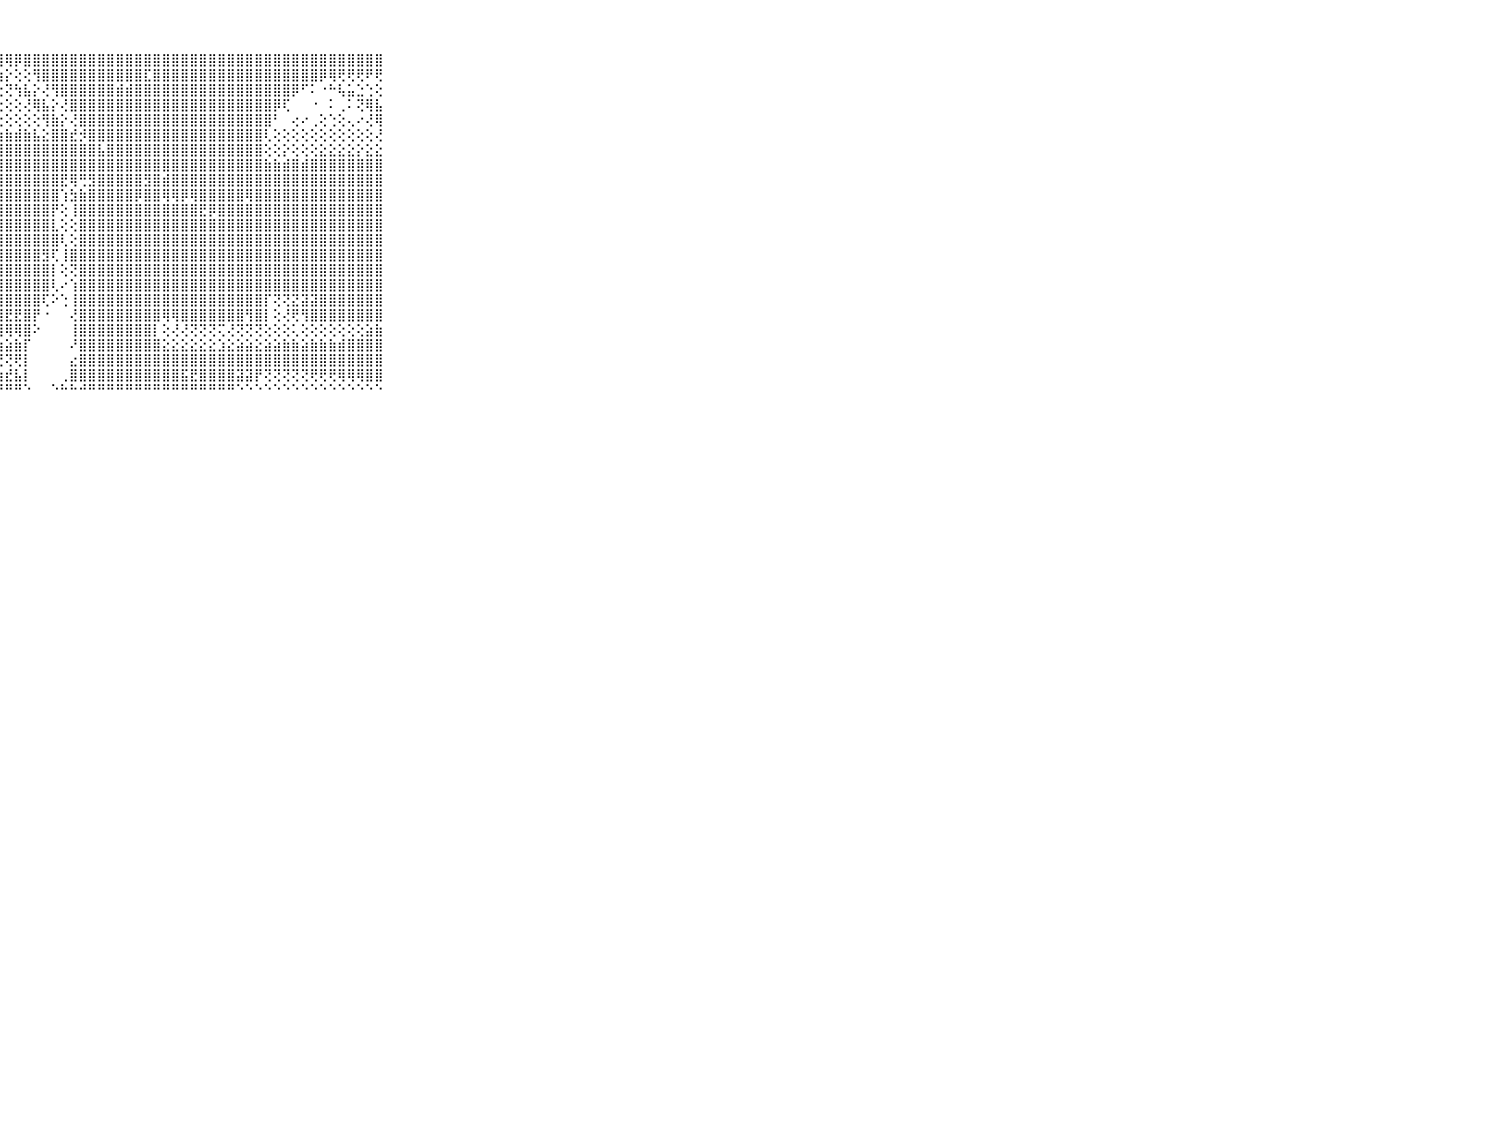

⠀⠀⠀⠀⠀⠀⠀⠀⠀⠀⠀⢝⡕⣞⢻⡫⡽⣟⣞⣽⢷⢟⢟⢟⢝⢝⢟⢻⢿⡿⣿⣿⣿⣿⣿⣿⣿⣿⣿⣿⣿⣿⣿⣿⣿⣿⣿⣿⣿⣿⣿⣿⣿⣿⣿⣿⣿⣿⣿⣿⣿⣿⣿⣿⣿⣿⣿⣿⣿⠀⠀⠀⠀⠀⠀⠀⠀⠀⠀⠀⠀
⠀⠀⠀⠀⠀⠀⠀⠀⠀⠀⠀⢱⢕⢝⢏⣣⡵⢿⢽⢷⢧⣥⣭⣥⢕⢗⢵⣵⡕⢕⢕⢻⣿⣿⣿⣿⣿⣿⣿⣿⣿⣿⣿⣏⣿⣿⣿⣿⣿⣿⣿⣿⣿⣿⣿⣿⣿⣿⣿⣿⣿⣿⡿⢿⢟⢟⢟⠟⢟⠀⠀⠀⠀⠀⠀⠀⠀⠀⠀⠀⠀
⠀⠀⠀⠀⠀⠀⠀⠀⠀⠀⠀⢱⣝⢕⡿⢏⢕⢕⢕⢕⢕⢕⢕⢕⢕⢕⢕⢕⢝⢳⣧⡕⢜⢻⣿⣿⣿⣿⣿⣿⣾⣾⣿⣿⣿⣿⣿⣿⣿⣿⣿⣿⣿⣿⣿⣿⣿⣿⣿⡿⠋⠅⠐⠓⢧⣥⣑⢑⢕⠀⠀⠀⠀⠀⠀⠀⠀⠀⠀⠀⠀
⠀⠀⠀⠀⠀⠀⠀⠀⠀⠀⠀⢇⣱⡏⢕⢕⢕⡕⢕⢕⢕⢕⢕⢕⢕⢕⢕⢕⢕⢕⢜⢿⣧⡕⢜⣿⣿⣿⣿⣿⣿⣿⣿⣿⣿⣿⣿⣿⣿⣿⣿⣿⣿⣿⣿⣿⣿⡿⢏⠀⠀⠐⠀⠅⢀⠅⢝⢿⣧⠀⠀⠀⠀⠀⠀⠀⠀⠀⠀⠀⠀
⠀⠀⠀⠀⠀⠀⠀⠀⠀⠀⠀⢕⣿⣿⣿⣿⣷⣿⣧⣵⣇⣵⣕⣕⡕⢕⢕⢕⢕⢕⢕⢕⢻⣷⡕⢜⣿⣿⣿⣿⣿⣿⣿⣿⣿⣿⣿⣿⣿⣿⣿⣿⣿⣿⣿⣿⣿⠃⠀⢔⠔⢀⢕⢑⢕⢄⠔⢜⢿⠀⠀⠀⠀⠀⠀⠀⠀⠀⠀⠀⠀
⠀⠀⠀⠀⠀⠀⠀⠀⠀⠀⠀⣸⣿⣿⣿⣿⣿⣿⣿⣿⣿⣿⣿⣿⣿⣷⣷⣷⣷⣾⣷⣧⣕⣿⣿⣞⡺⣿⣿⣿⣿⣿⣿⣿⣿⣿⣿⣿⣿⣿⣿⣿⣿⣿⣿⣿⢇⢕⢕⢕⢕⢕⢕⢕⢕⢕⢕⢕⢜⠀⠀⠀⠀⠀⠀⠀⠀⠀⠀⠀⠀
⠀⠀⠀⠀⠀⠀⠀⠀⠀⠀⠀⢸⣿⣿⣿⣿⣿⣿⣿⣿⣿⣿⣿⣿⣿⣿⣿⣿⣿⣿⣿⣿⣿⣿⣿⣿⣿⣿⣧⣿⣿⣿⣿⣿⣿⣿⣿⣿⣿⣿⣿⣿⣿⣿⣿⣿⢕⢕⡕⢕⢕⢕⣕⣕⣕⣕⡕⣕⣕⠀⠀⠀⠀⠀⠀⠀⠀⠀⠀⠀⠀
⠀⠀⠀⠀⠀⠀⠀⠀⠀⠀⠀⣹⣿⣿⣿⣿⣿⣿⣿⣿⣿⣿⣿⣿⣿⣿⣿⣿⣿⣿⣿⣿⣿⣿⣿⣿⣿⣿⣿⣿⣿⣿⣿⣿⣿⣿⣿⣿⣿⣿⣿⣿⣿⣿⣿⣿⣷⣷⣾⣿⣾⣿⣿⣿⣿⣿⣿⣿⣿⠀⠀⠀⠀⠀⠀⠀⠀⠀⠀⠀⠀
⠀⠀⠀⠀⠀⠀⠀⠀⠀⠀⠀⣼⣿⣿⣿⣿⣿⣿⣿⣿⣿⣿⣿⣿⣿⣿⣿⣿⣿⣿⣿⣿⣿⣿⣟⢿⢛⣻⣿⣿⣿⣿⣿⣻⣿⣾⣿⣿⣿⣿⣿⣿⣿⣿⣿⣿⣿⣿⣿⣿⣿⣿⣿⣿⣿⣿⣿⣿⣿⠀⠀⠀⠀⠀⠀⠀⠀⠀⠀⠀⠀
⠀⠀⠀⠀⠀⠀⠀⠀⠀⠀⠀⣿⣿⣿⣿⣿⣿⣿⣿⣿⣿⣿⣿⣿⣿⣿⣿⣿⣿⣿⣿⣿⣿⣿⢱⣳⣷⣿⣿⣿⣿⣿⡿⣿⣿⢿⢿⡿⢿⣿⣿⣿⣿⣿⢿⣿⣿⣿⣿⣿⣿⣿⣿⣿⣿⣿⣿⣿⣿⠀⠀⠀⠀⠀⠀⠀⠀⠀⠀⠀⠀
⠀⠀⠀⠀⠀⠀⠀⠀⠀⠀⠀⢻⣿⣿⣿⣿⣿⣿⣿⣿⣿⣿⣿⣿⣿⣿⣿⣿⣿⣿⣿⣿⣿⡟⢕⢸⣿⣿⣿⣿⣿⣿⣿⣿⣿⣿⣿⣿⣿⣟⡿⣿⣿⣿⣿⣿⣿⣿⣿⣿⣿⣿⣿⣿⣿⣿⣿⣿⣿⠀⠀⠀⠀⠀⠀⠀⠀⠀⠀⠀⠀
⠀⠀⠀⠀⠀⠀⠀⠀⠀⠀⠀⢯⣿⣿⣿⣿⣿⣿⣿⣿⣿⣿⣿⣿⣿⣿⣿⣿⣿⣿⣿⣿⣿⣇⢕⢕⣿⣿⣿⣿⣿⣿⣿⣿⣿⣿⣿⣿⣿⣿⣿⣿⣿⣿⣿⣿⣿⣿⣿⣿⣿⣿⣿⣿⣿⣿⣿⣿⣿⠀⠀⠀⠀⠀⠀⠀⠀⠀⠀⠀⠀
⠀⠀⠀⠀⠀⠀⠀⠀⠀⠀⠀⢕⣿⣿⣿⣿⣿⣿⣿⣿⣿⣿⣿⣿⣿⣿⣿⣿⣿⣿⣿⣿⣿⣿⢇⢕⣿⣿⣿⣿⣿⣿⣿⣿⣿⣿⣿⣿⣿⣿⣿⣿⣿⣿⣿⣿⣿⣿⣿⣿⣿⣿⣿⣿⣿⣿⣿⣿⣿⠀⠀⠀⠀⠀⠀⠀⠀⠀⠀⠀⠀
⠀⠀⠀⠀⠀⠀⠀⠀⠀⠀⠀⢕⣿⣿⣿⣿⣿⣿⣿⣿⣿⣿⣿⣿⣿⣿⣿⣿⣿⣿⣿⣿⣻⢏⢸⣿⣿⣿⣿⣿⣿⣿⣿⣿⣿⣿⣿⣿⣿⣿⣿⣿⣿⣿⣿⣿⣿⣿⣿⣿⣿⣿⣿⣿⣿⣿⣿⣿⣿⠀⠀⠀⠀⠀⠀⠀⠀⠀⠀⠀⠀
⠀⠀⠀⠀⠀⠀⠀⠀⠀⠀⠀⡸⣿⣿⣿⣿⣿⣿⣿⣿⣿⣿⣿⣿⣿⣿⣿⣿⣿⣿⣿⣿⣿⡇⢕⢝⣿⣿⣿⣿⣿⣿⣿⣿⣿⣿⣿⣿⣿⣿⣿⣿⣿⣿⣿⣿⣿⣿⣿⣿⣿⣿⣿⣿⣿⣿⣿⣿⣿⠀⠀⠀⠀⠀⠀⠀⠀⠀⠀⠀⠀
⠀⠀⠀⠀⠀⠀⠀⠀⠀⠀⠀⣗⣿⣿⣿⣿⣿⣿⣿⣿⣿⣿⣿⣿⣿⣿⣿⣿⣿⣿⣿⣿⣿⢇⠔⢱⣿⣿⣿⣿⣿⣿⣿⣿⣿⣿⣿⣿⣿⣿⣿⣿⣿⣿⣿⣿⣿⣿⣿⣿⣿⣿⣿⣿⣿⣿⣿⣿⣿⠀⠀⠀⠀⠀⠀⠀⠀⠀⠀⠀⠀
⠀⠀⠀⠀⠀⠀⠀⠀⠀⠀⠀⣿⣿⣿⣿⣿⣿⣿⣿⣿⣿⣿⣿⣿⣿⣿⣿⣿⣿⣿⣿⣿⢏⠕⢑⢸⣿⣿⣿⣿⣿⣿⣿⣿⣿⣿⣿⣿⣿⣿⣿⣿⣿⣿⣿⣿⡏⢝⢝⣝⣽⣽⣿⣿⣿⣿⣿⣿⣿⠀⠀⠀⠀⠀⠀⠀⠀⠀⠀⠀⠀
⠀⠀⠀⠀⠀⠀⠀⠀⠀⠀⠀⣿⣯⣜⡳⢷⢵⢵⣷⣷⣵⣵⣵⣷⢿⣿⣿⣿⣟⣟⣿⡟⠐⠀⠀⢜⣿⣿⣿⣿⣿⣿⣿⣿⣿⢿⢿⣿⣿⣿⣿⣿⣿⣿⢻⣿⡇⢕⢜⢟⢻⣿⣿⣿⣿⣿⣿⣿⣿⠀⠀⠀⠀⠀⠀⠀⠀⠀⠀⠀⠀
⠀⠀⠀⠀⠀⠀⠀⠀⠀⠀⠀⣿⣿⣿⣿⣿⣿⣿⣿⣿⣿⣿⣿⣿⣿⣿⢿⢿⢿⢿⣿⠕⠀⠀⠀⢸⣿⣿⣿⣿⣿⣿⣿⣿⡇⢕⢜⢜⢝⢝⢝⢍⢜⢝⢝⢝⢕⢕⢕⢅⢕⢕⢕⢕⢕⢕⢕⣵⣷⠀⠀⠀⠀⠀⠀⠀⠀⠀⠀⠀⠀
⠀⠀⠀⠀⠀⠀⠀⠀⠀⠀⠀⢙⢝⢙⢝⢝⢝⢍⢅⢍⢅⢕⢔⢔⢔⣔⡰⢴⣵⣷⡏⠀⠀⠀⠀⠜⣿⣿⣿⣿⣿⣿⣿⣿⣿⣕⣕⣕⣕⣕⣕⣱⣕⣵⣵⣕⣵⣵⣷⣷⣵⣷⣷⣷⣾⣿⣿⣿⣿⠀⠀⠀⠀⠀⠀⠀⠀⠀⠀⠀⠀
⠀⠀⠀⠀⠀⠀⠀⠀⠀⠀⠀⢄⢕⢕⢕⢕⢕⢕⢳⢞⣟⢕⣸⢕⢟⢕⡟⢝⢝⢟⡇⠀⠀⠀⠀⣔⣿⣿⣿⣿⣿⣿⣿⣿⣿⣿⣿⣿⣿⣿⣿⣿⣿⣿⣿⣿⣿⣿⣿⣿⣿⣿⣿⣿⣿⣿⣿⣿⣿⠀⠀⠀⠀⠀⠀⠀⠀⠀⠀⠀⠀
⠀⠀⠀⠀⠀⠀⠀⠀⠀⠀⠀⣕⣱⣕⣷⣧⣾⣿⣿⣿⣿⣿⣿⣷⣷⣷⣷⣷⣞⣧⡇⠀⠀⠀⢀⣿⣿⣿⣿⣿⣿⣿⣿⣿⣿⣿⣿⣯⣟⣿⣿⣿⣿⣽⣽⡟⢝⢝⢝⢝⢝⢟⢟⢟⢿⢿⢿⣿⣿⠀⠀⠀⠀⠀⠀⠀⠀⠀⠀⠀⠀
⠀⠀⠀⠀⠀⠀⠀⠀⠀⠀⠀⠙⠙⠛⠛⠛⠛⠛⠛⠛⠛⠛⠛⠛⠛⠛⠚⠛⠛⠛⠑⠀⠀⠑⠓⠓⠚⠛⠛⠛⠛⠛⠛⠛⠛⠛⠛⠛⠛⠛⠛⠛⠛⠑⠑⠑⠑⠑⠑⠑⠑⠑⠑⠑⠑⠑⠑⠑⠑⠀⠀⠀⠀⠀⠀⠀⠀⠀⠀⠀⠀